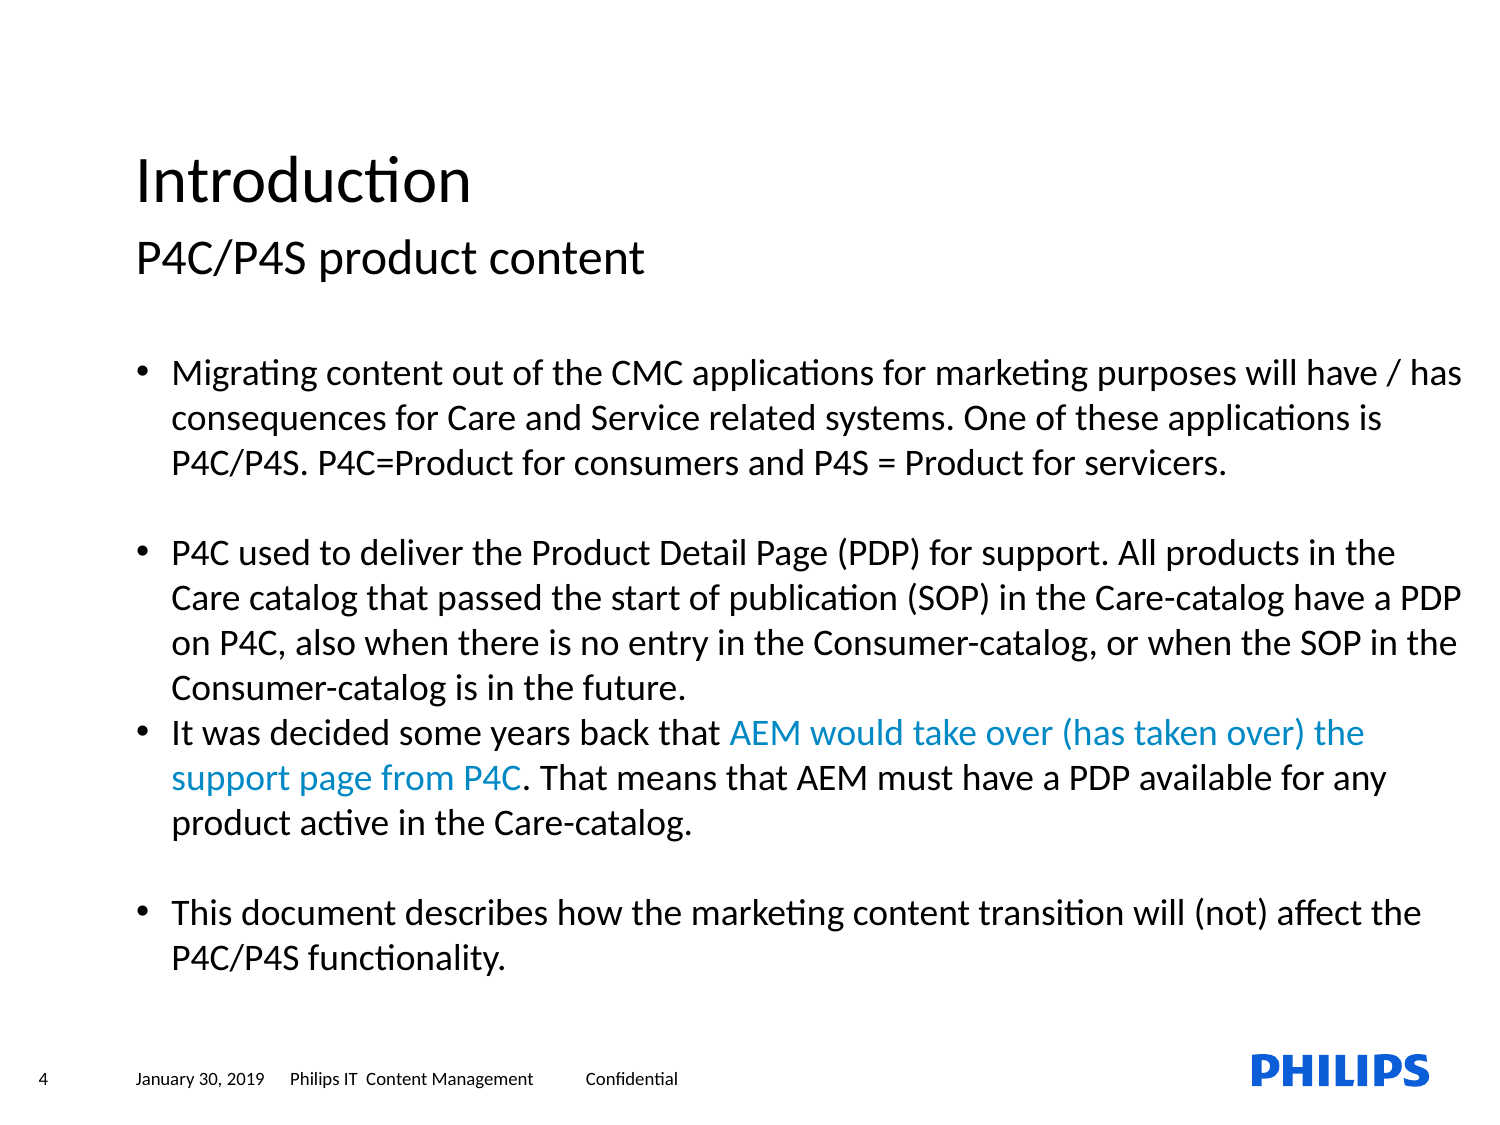

Introduction
P4C/P4S product content
Migrating content out of the CMC applications for marketing purposes will have / has consequences for Care and Service related systems. One of these applications is P4C/P4S. P4C=Product for consumers and P4S = Product for servicers.

P4C used to deliver the Product Detail Page (PDP) for support. All products in the Care catalog that passed the start of publication (SOP) in the Care-catalog have a PDP on P4C, also when there is no entry in the Consumer-catalog, or when the SOP in the Consumer-catalog is in the future.
It was decided some years back that AEM would take over (has taken over) the support page from P4C. That means that AEM must have a PDP available for any product active in the Care-catalog.

This document describes how the marketing content transition will (not) affect the P4C/P4S functionality.